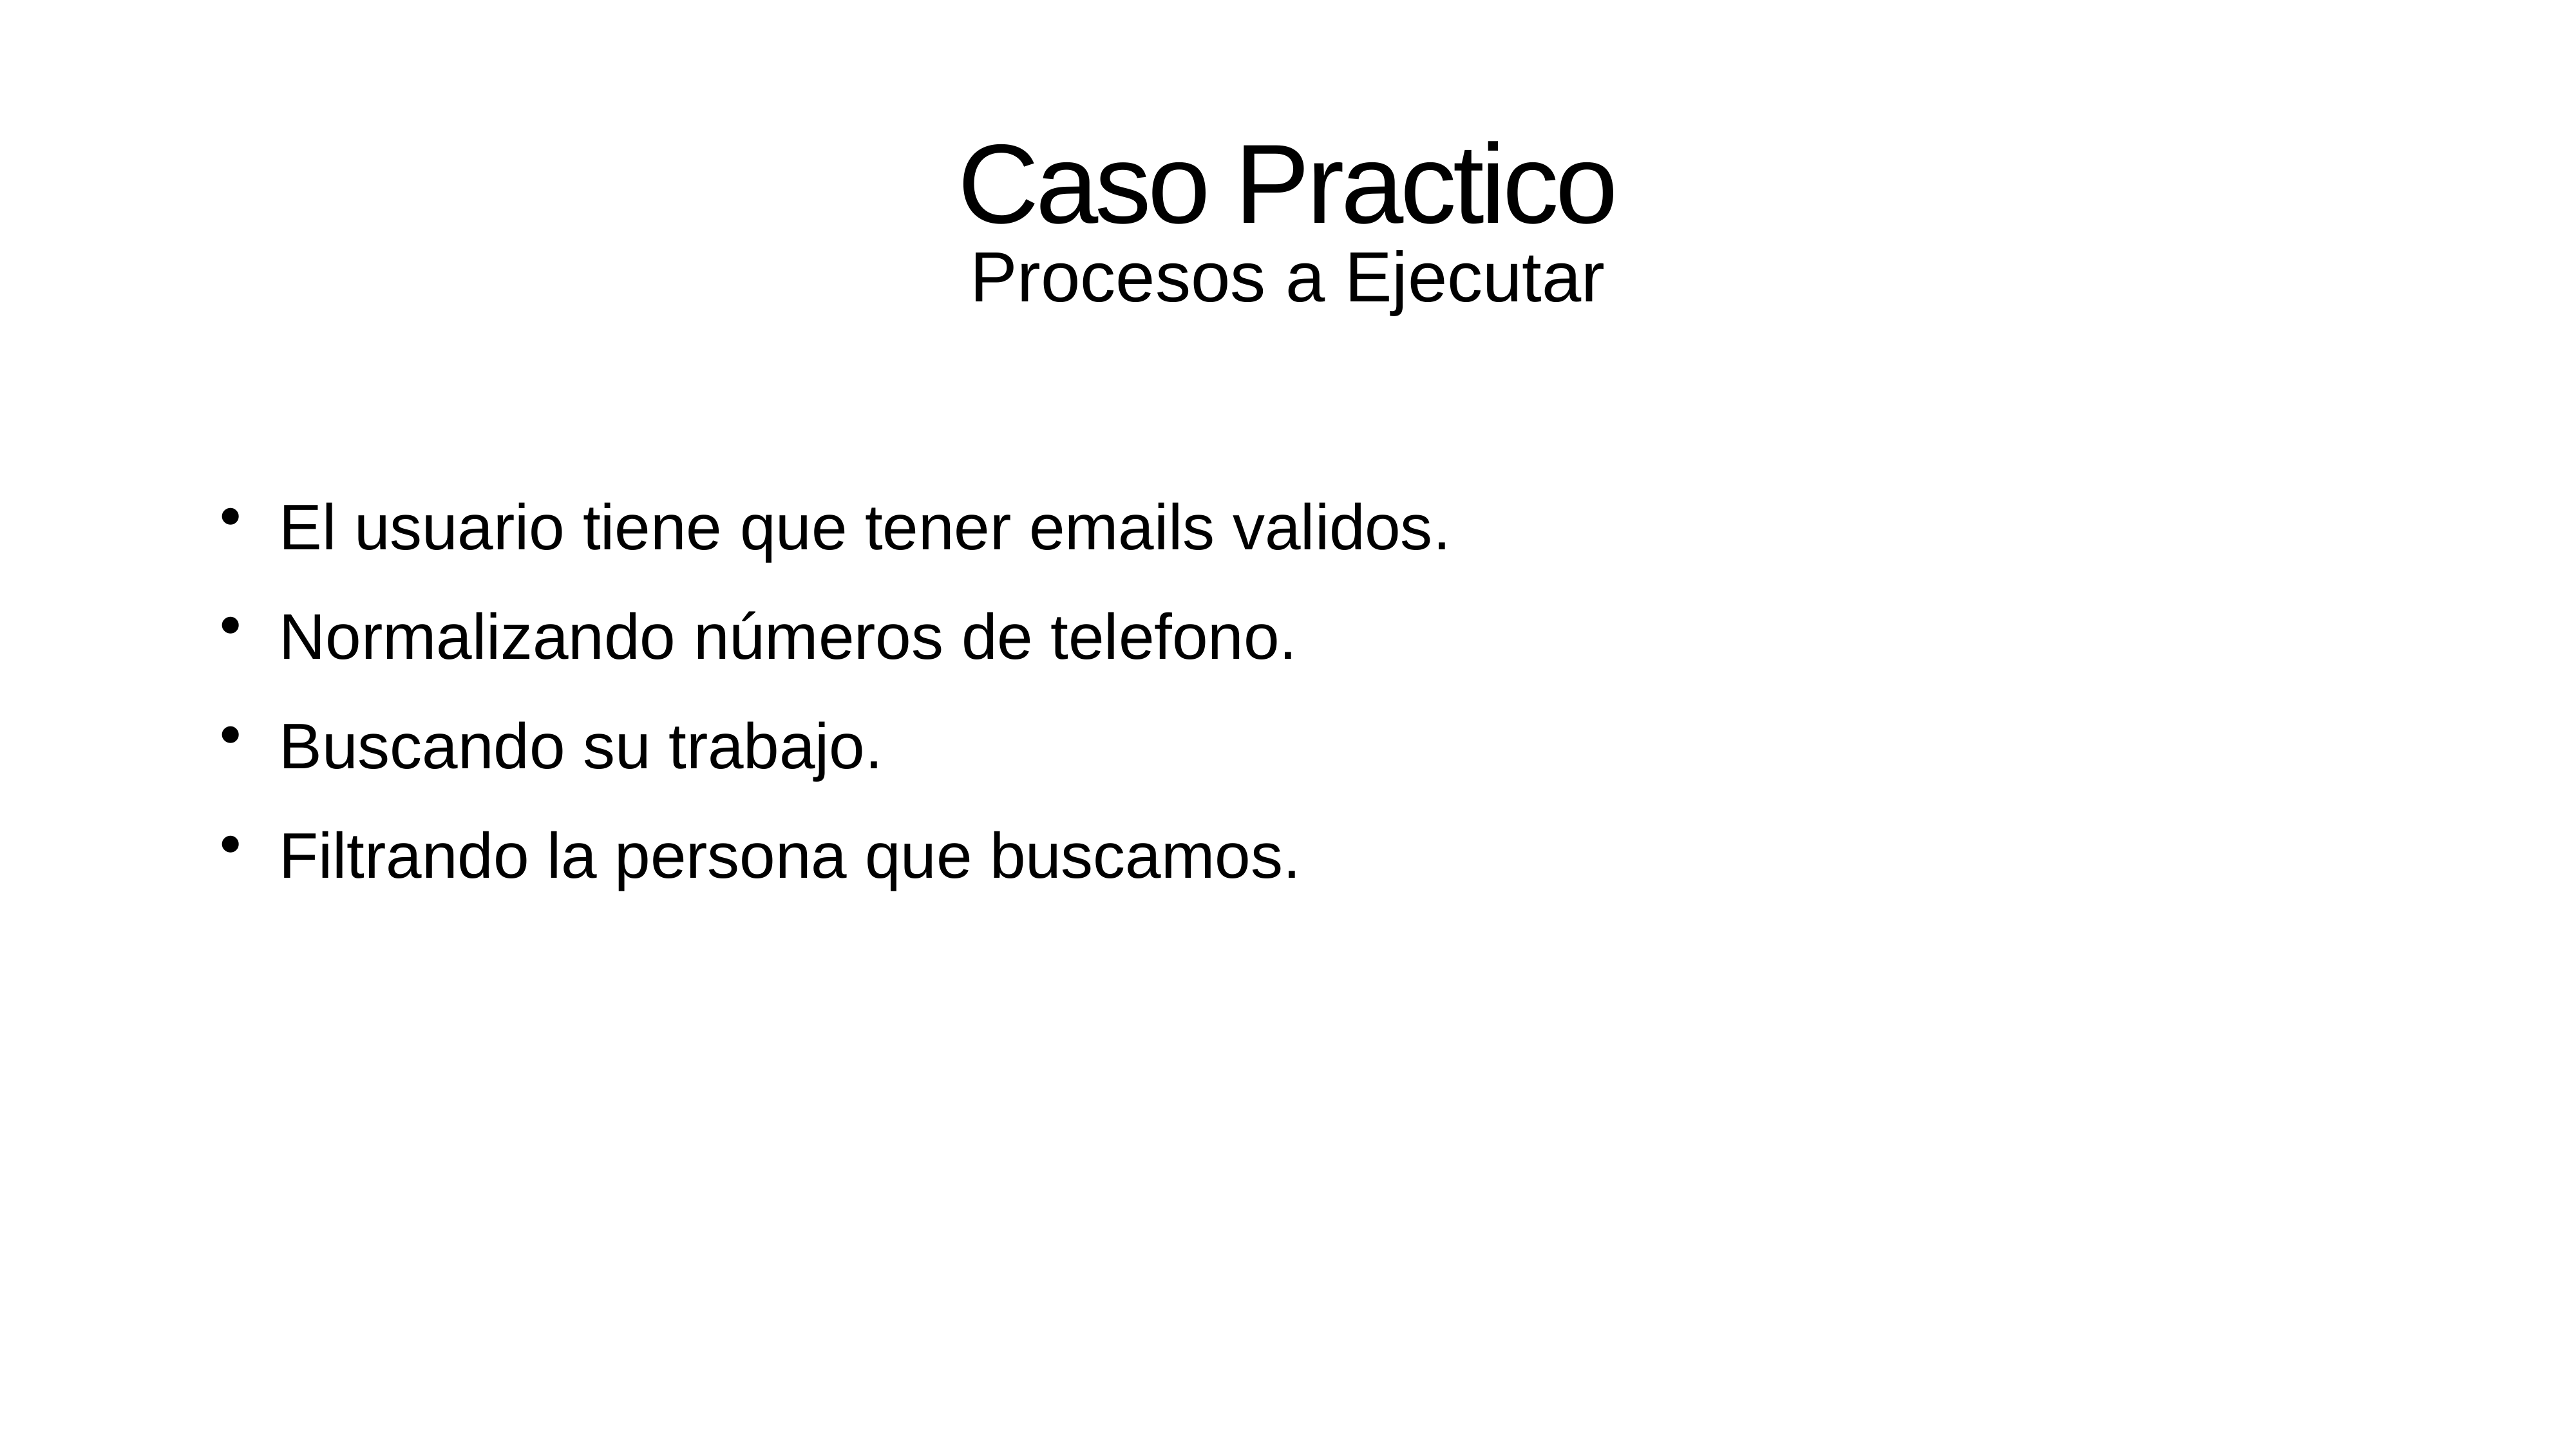

# Caso Practico
Procesos a Ejecutar
El usuario tiene que tener emails validos.
Normalizando números de telefono.
Buscando su trabajo.
Filtrando la persona que buscamos.